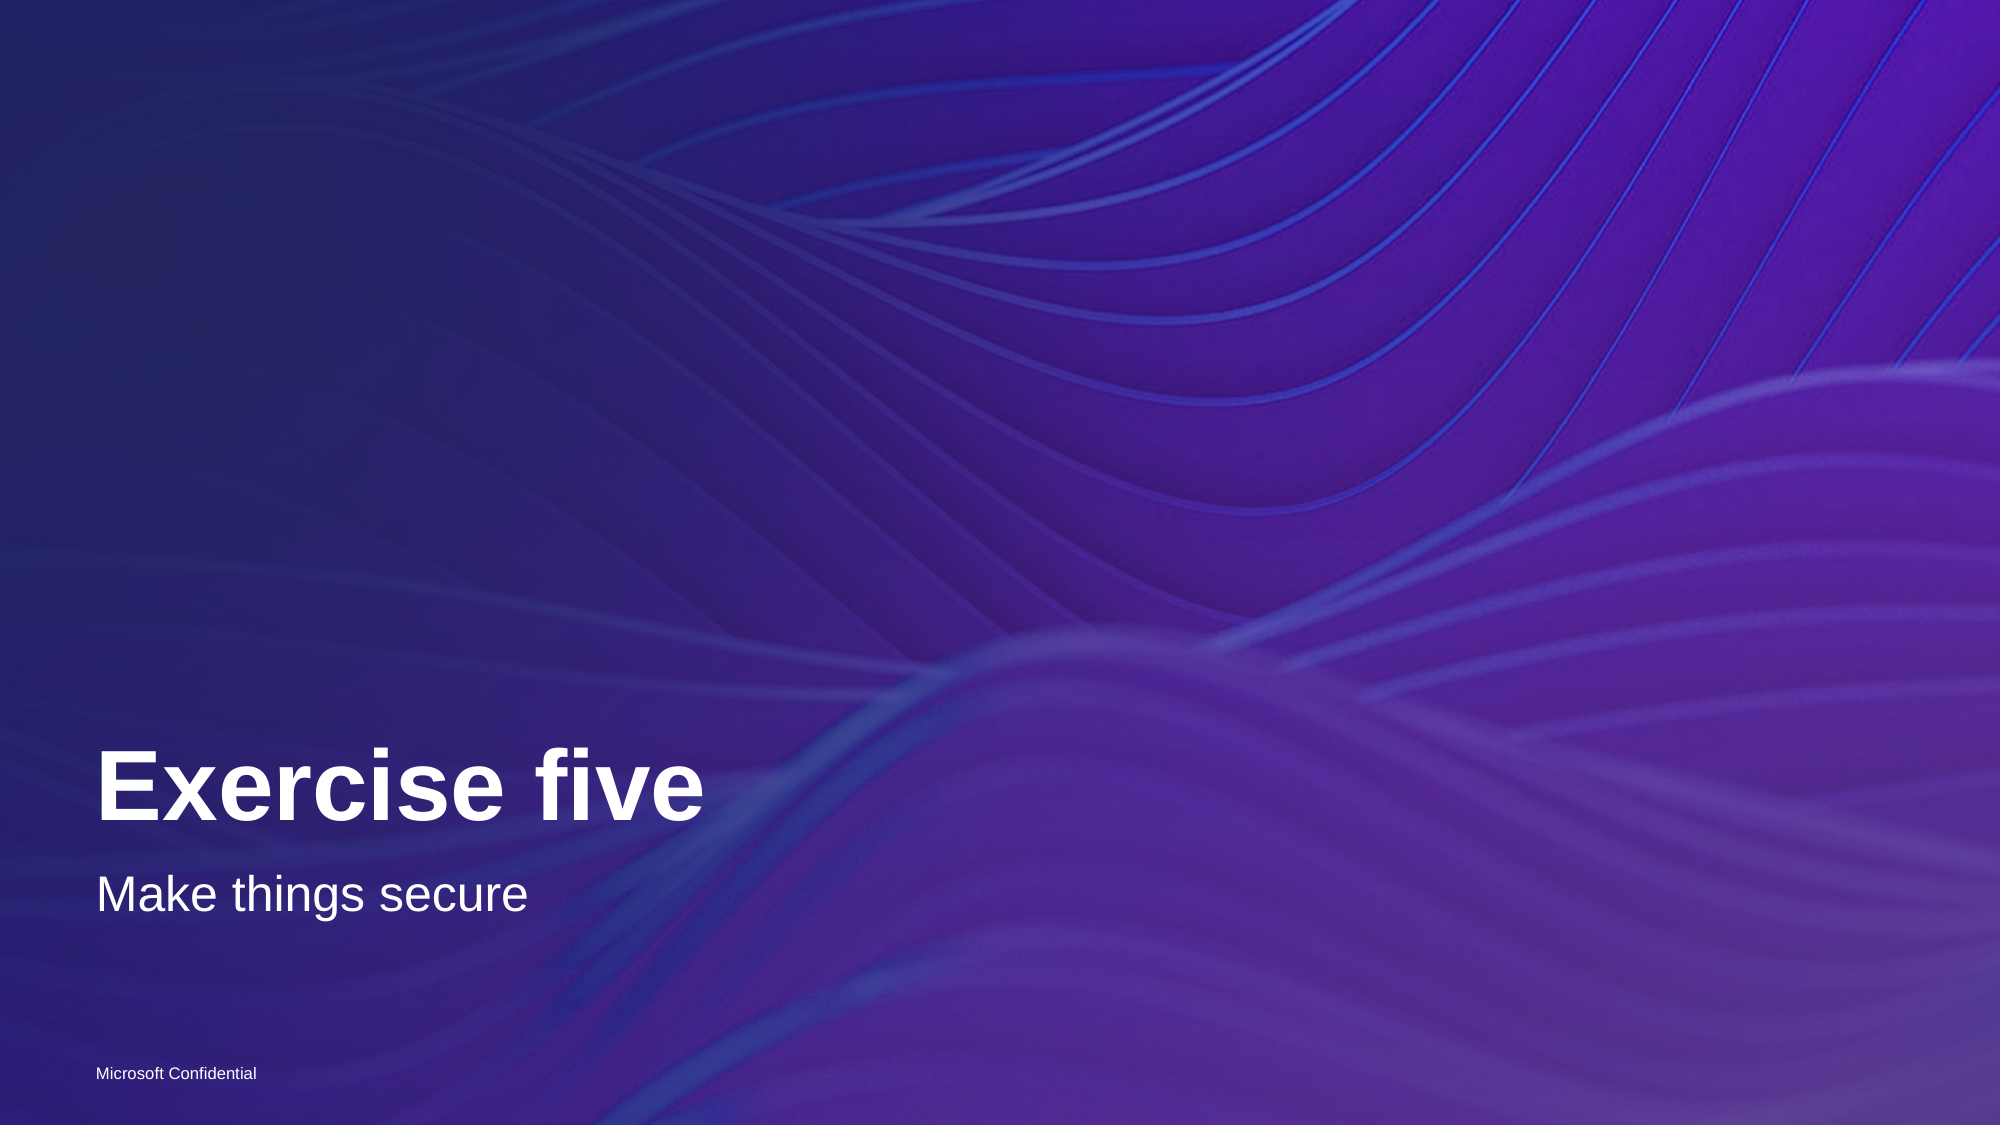

Exercise five
Make things secure
Microsoft Confidential